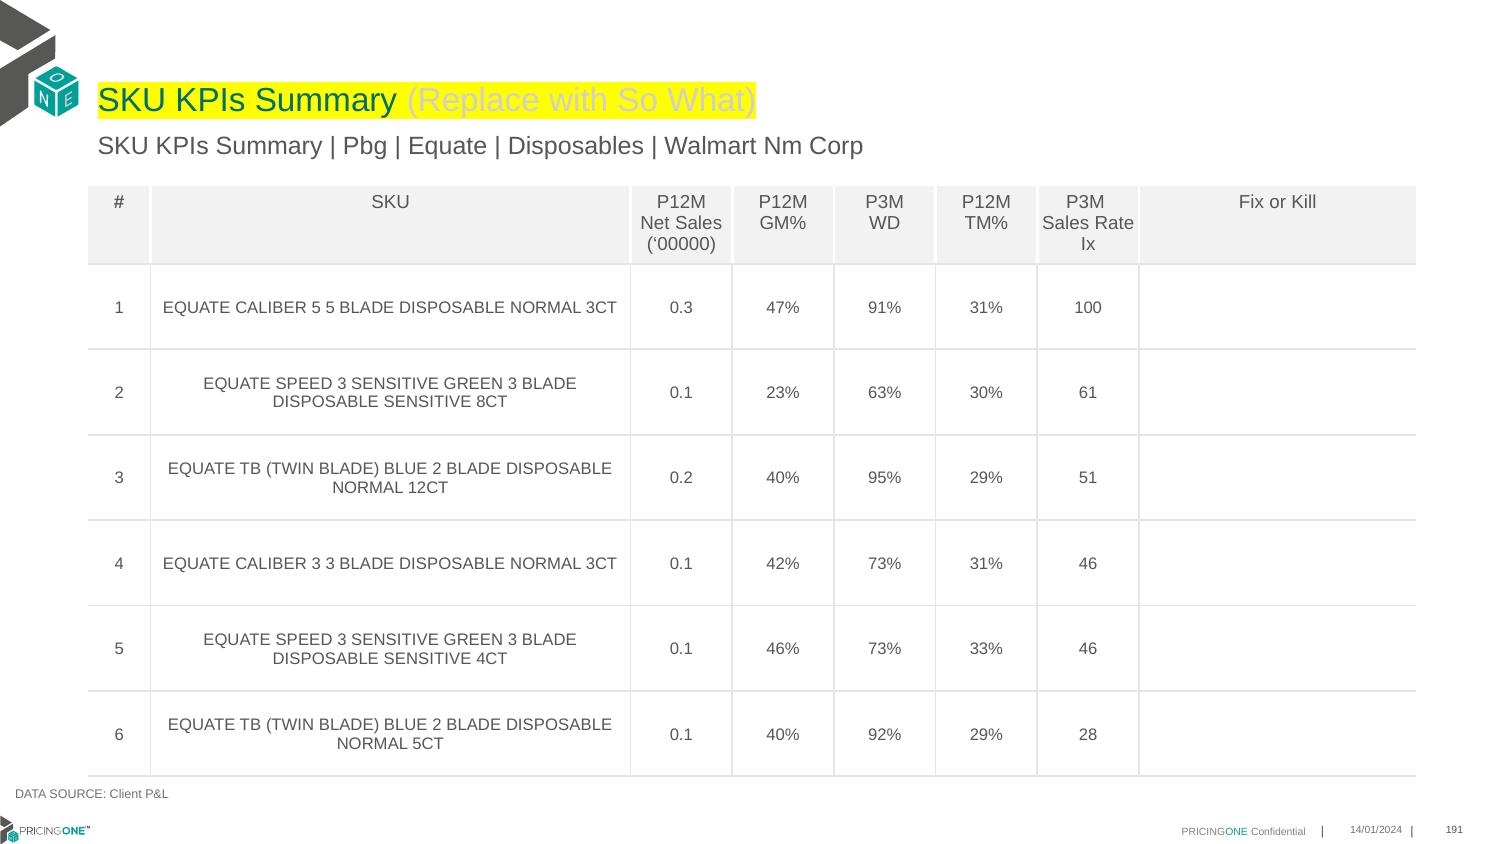

# SKU KPIs Summary (Replace with So What)
SKU KPIs Summary | Pbg | Equate | Disposables | Walmart Nm Corp
| # | SKU | P12M Net Sales (‘00000) | P12M GM% | P3M WD | P12M TM% | P3M Sales Rate Ix | Fix or Kill |
| --- | --- | --- | --- | --- | --- | --- | --- |
| 1 | EQUATE CALIBER 5 5 BLADE DISPOSABLE NORMAL 3CT | 0.3 | 47% | 91% | 31% | 100 |  |
| 2 | EQUATE SPEED 3 SENSITIVE GREEN 3 BLADE DISPOSABLE SENSITIVE 8CT | 0.1 | 23% | 63% | 30% | 61 |  |
| 3 | EQUATE TB (TWIN BLADE) BLUE 2 BLADE DISPOSABLE NORMAL 12CT | 0.2 | 40% | 95% | 29% | 51 |  |
| 4 | EQUATE CALIBER 3 3 BLADE DISPOSABLE NORMAL 3CT | 0.1 | 42% | 73% | 31% | 46 |  |
| 5 | EQUATE SPEED 3 SENSITIVE GREEN 3 BLADE DISPOSABLE SENSITIVE 4CT | 0.1 | 46% | 73% | 33% | 46 |  |
| 6 | EQUATE TB (TWIN BLADE) BLUE 2 BLADE DISPOSABLE NORMAL 5CT | 0.1 | 40% | 92% | 29% | 28 |  |
DATA SOURCE: Client P&L

14/01/2024
191